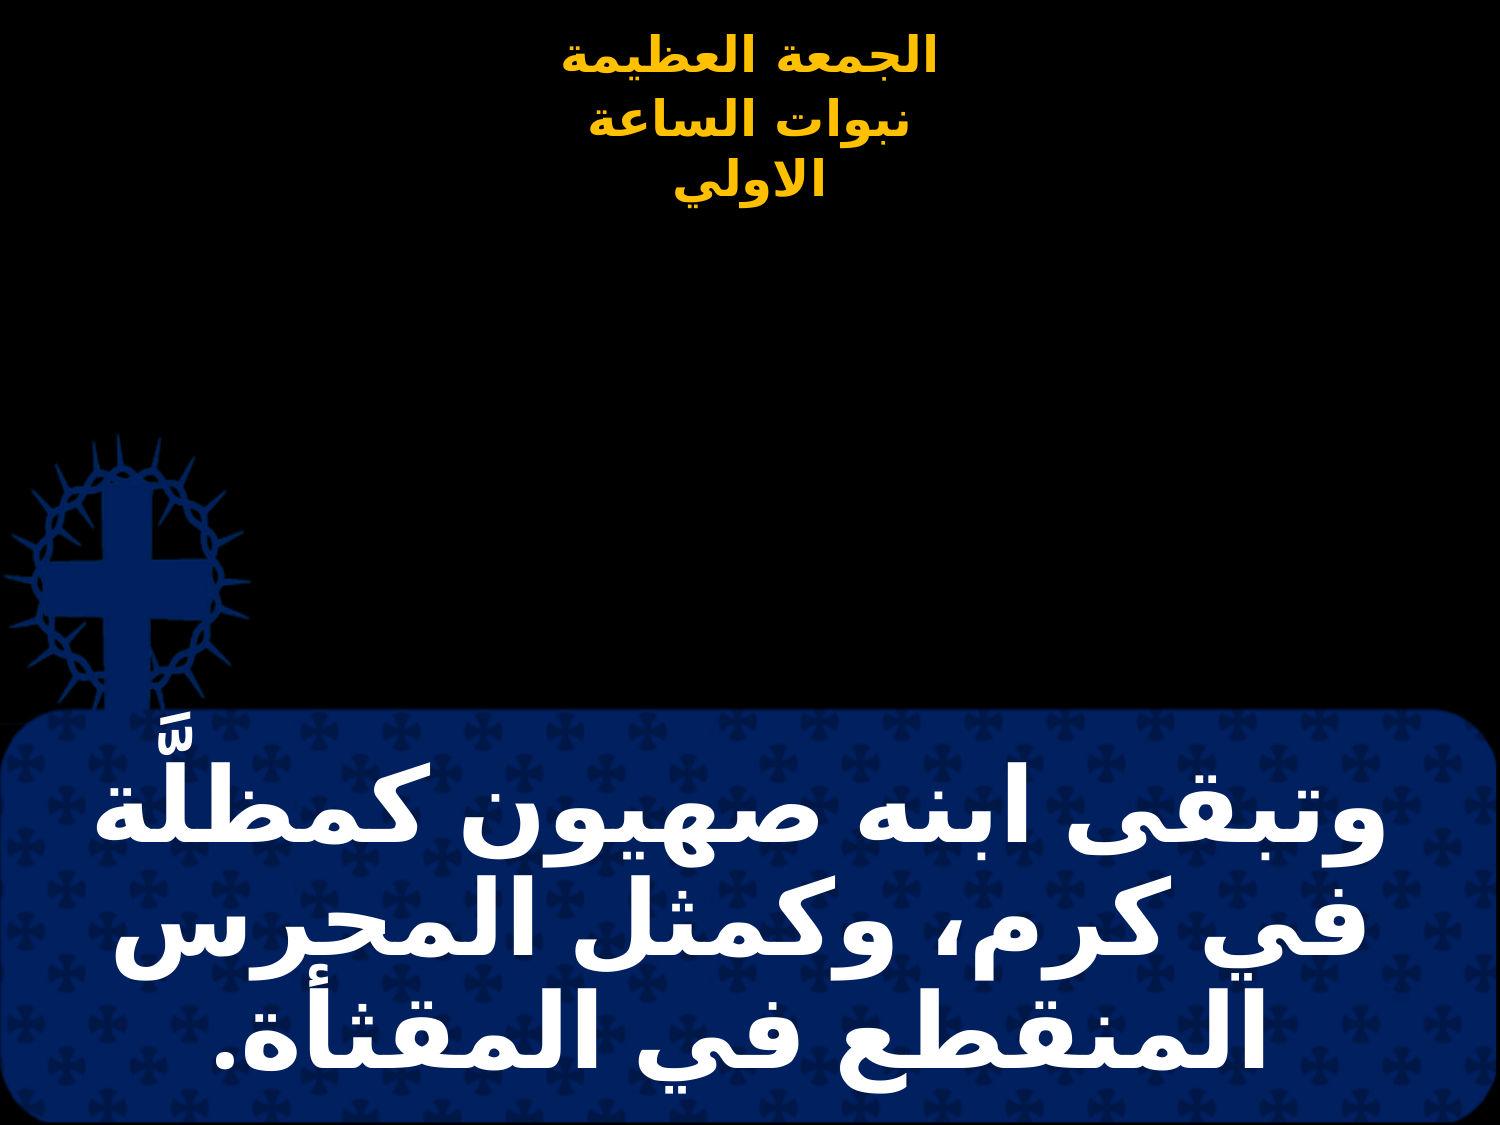

# وتبقى ابنه صهيون كمظلَّة في كرم، وكمثل المحرس المنقطع في المقثأة.